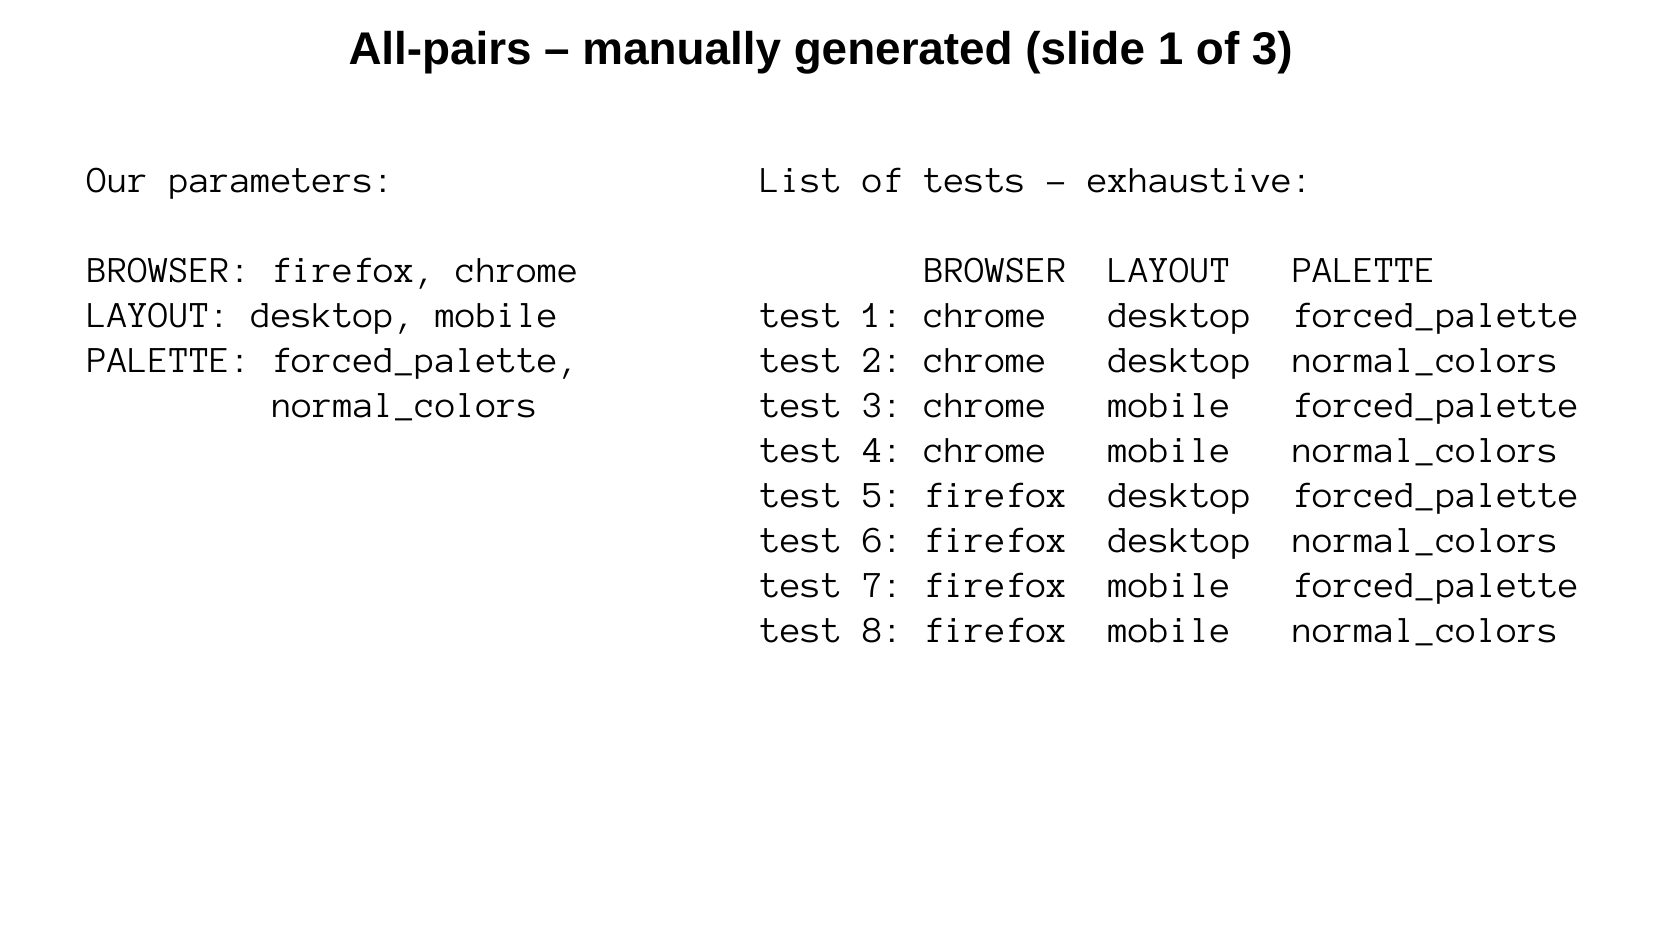

All-pairs – manually generated (slide 1 of 3)
  Our parameters:

  BROWSER: firefox, chrome
  LAYOUT: desktop, mobile
  PALETTE: forced_palette,
           normal_colors
List of tests - exhaustive:

        BROWSER  LAYOUT   PALETTE
test 1: chrome   desktop  forced_palette
test 2: chrome   desktop  normal_colors
test 3: chrome   mobile   forced_palette
test 4: chrome   mobile   normal_colors
test 5: firefox  desktop  forced_palette
test 6: firefox  desktop  normal_colors
test 7: firefox  mobile   forced_palette
test 8: firefox  mobile   normal_colors